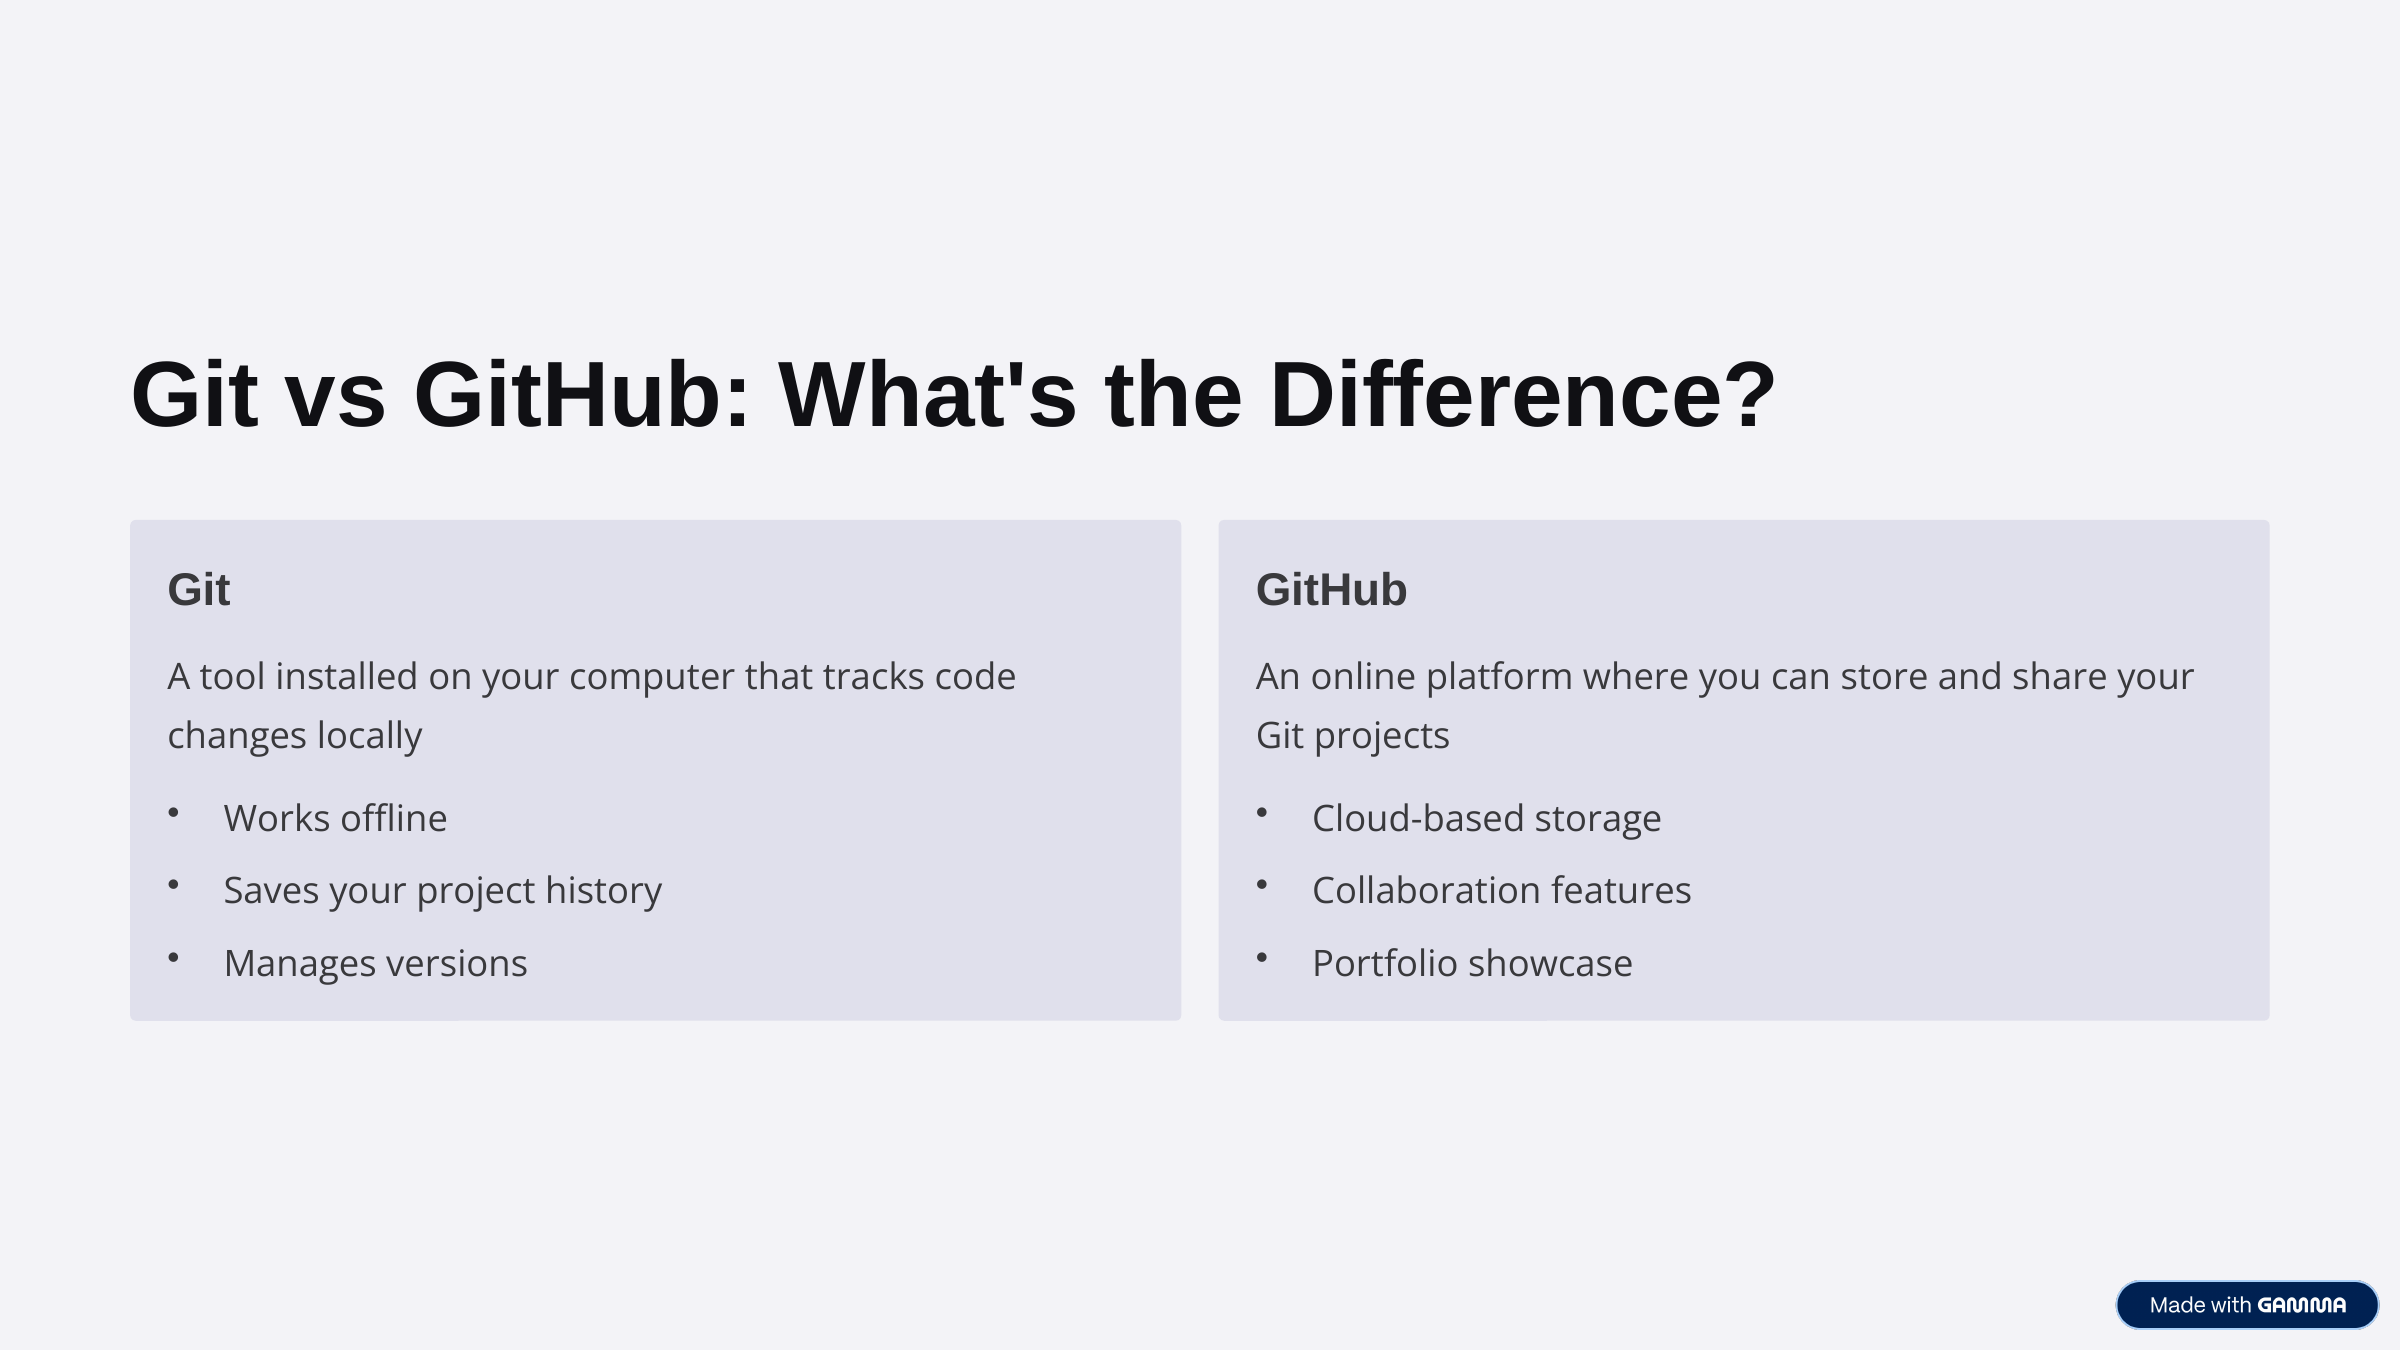

Git vs GitHub: What's the Difference?

Git
GitHub
A tool installed on your computer that tracks code changes locally
An online platform where you can store and share your Git projects
Works offline
Cloud-based storage
Saves your project history
Collaboration features
Manages versions
Portfolio showcase